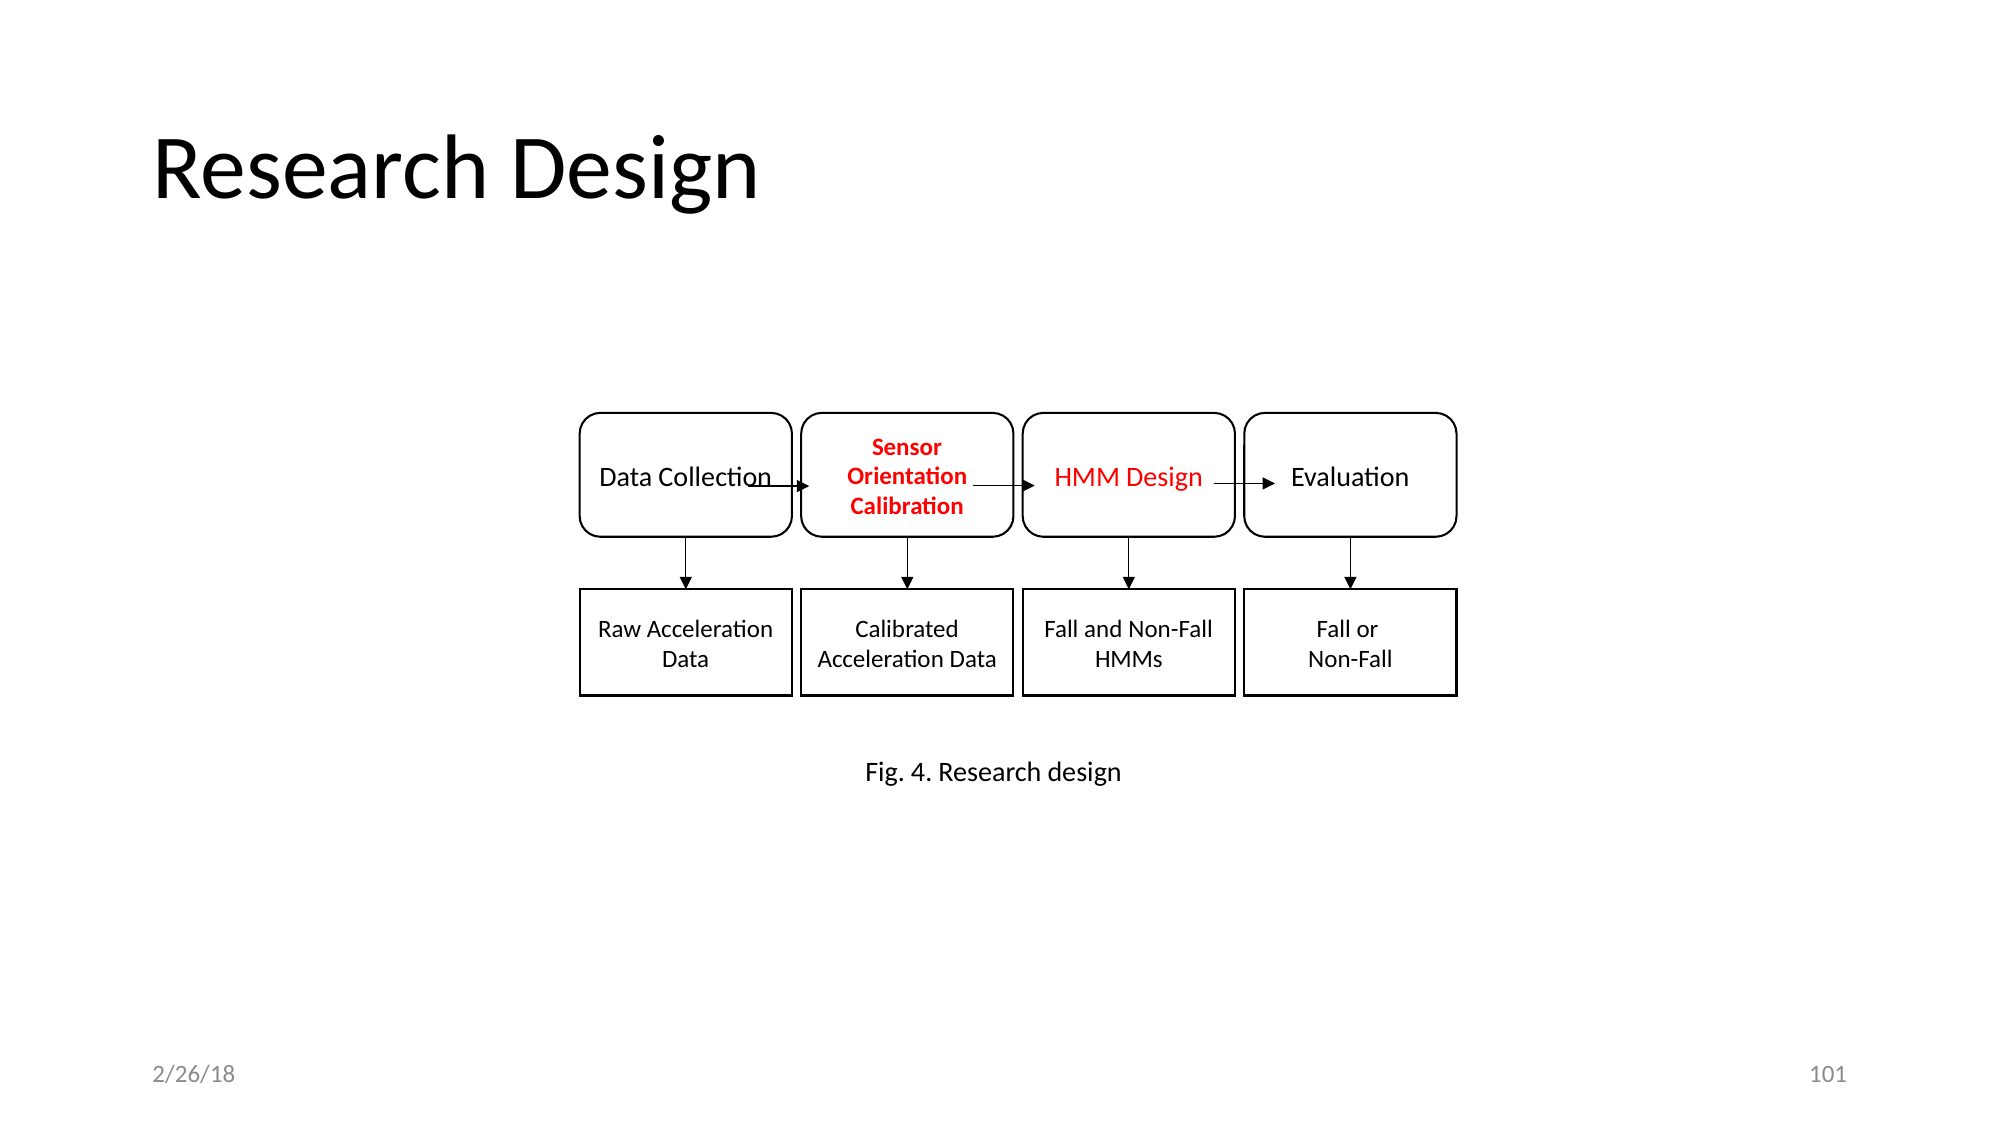

# Research Design
Sensor Orientation Calibration
HMM Design
Evaluation
Data Collection
Raw Acceleration Data
Calibrated Acceleration Data
Fall and Non-Fall HMMs
Fall or
Non-Fall
Fig. 4. Research design
2/26/18
101